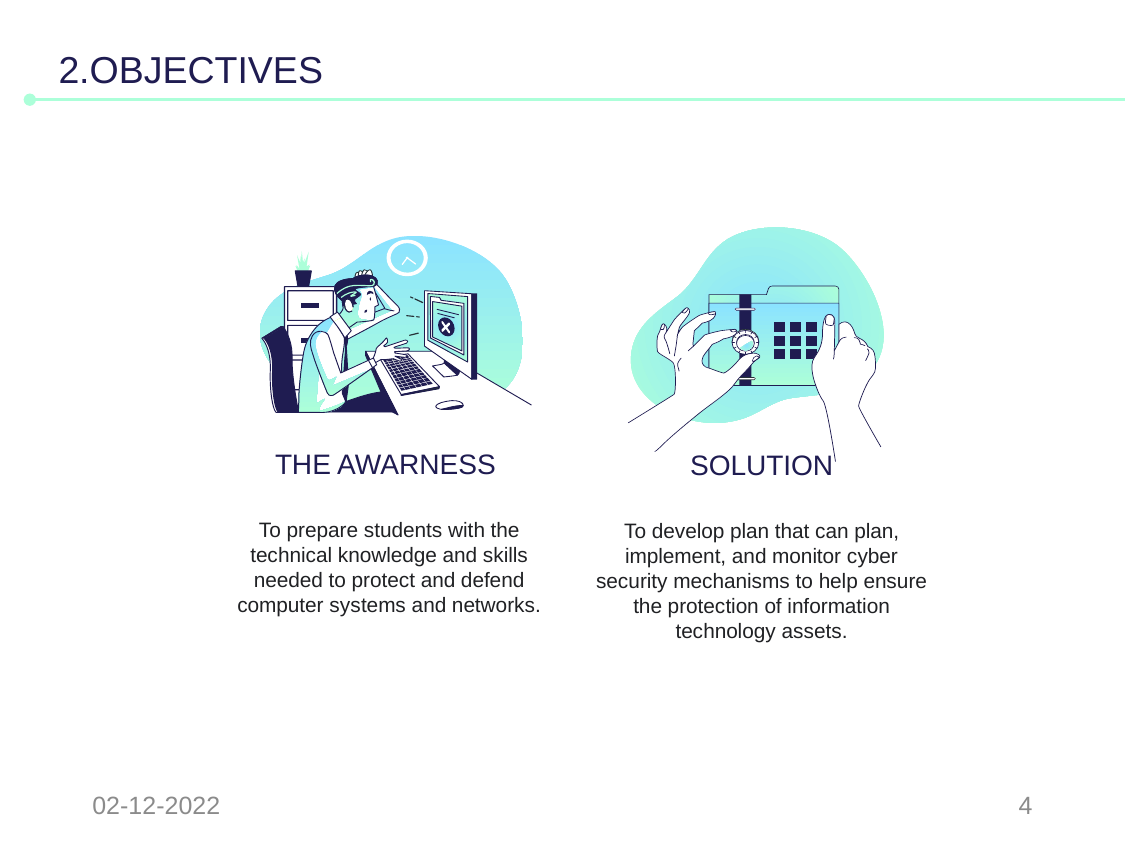

# 2.OBJECTIVES

THE AWARNESS
SOLUTION
To prepare students with the technical knowledge and skills needed to protect and defend computer systems and networks.
To develop plan that can plan, implement, and monitor cyber security mechanisms to help ensure the protection of information technology assets.
02-12-2022
4